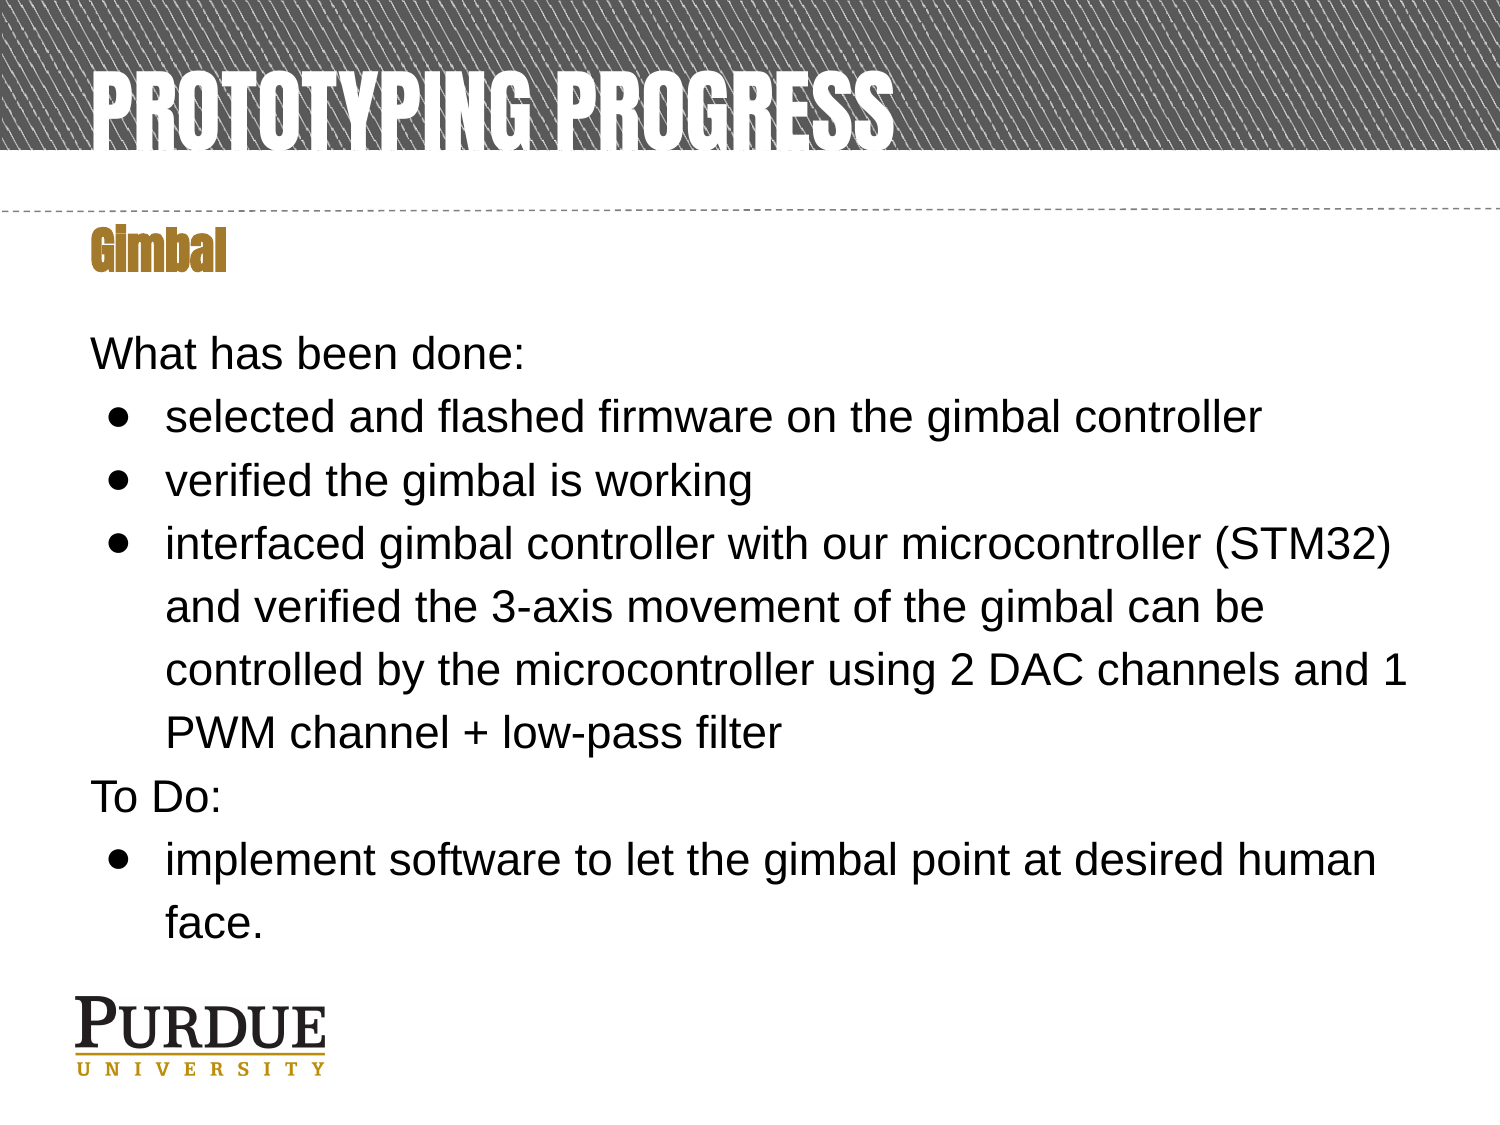

# PROTOTYPING PROGRESS
Gimbal
What has been done:
selected and flashed firmware on the gimbal controller
verified the gimbal is working
interfaced gimbal controller with our microcontroller (STM32) and verified the 3-axis movement of the gimbal can be controlled by the microcontroller using 2 DAC channels and 1 PWM channel + low-pass filter
To Do:
implement software to let the gimbal point at desired human face.